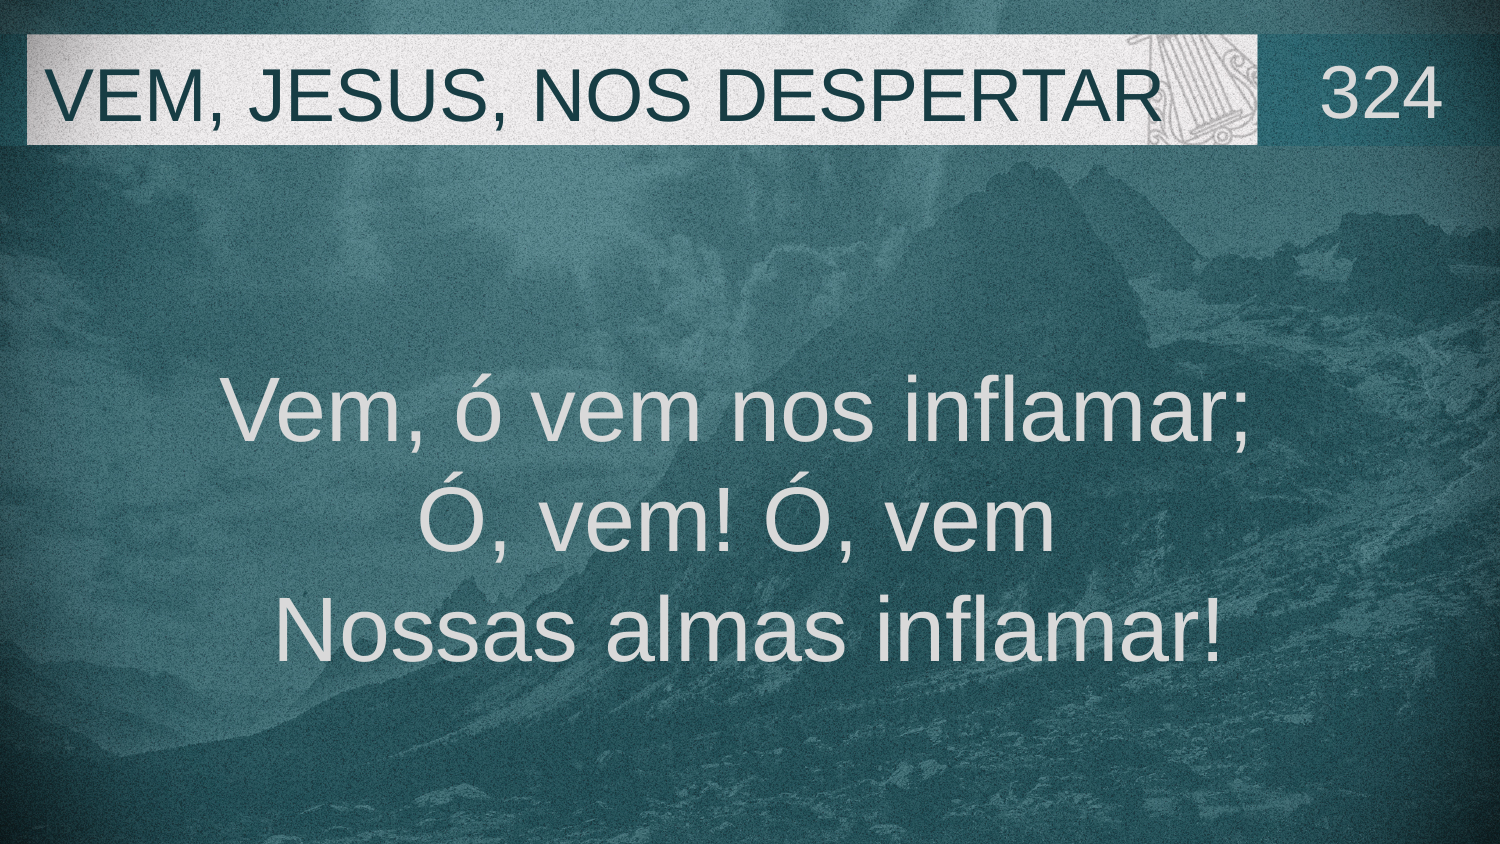

# VEM, JESUS, NOS DESPERTAR
324
Vem, ó vem nos inflamar;
Ó, vem! Ó, vem
Nossas almas inflamar!